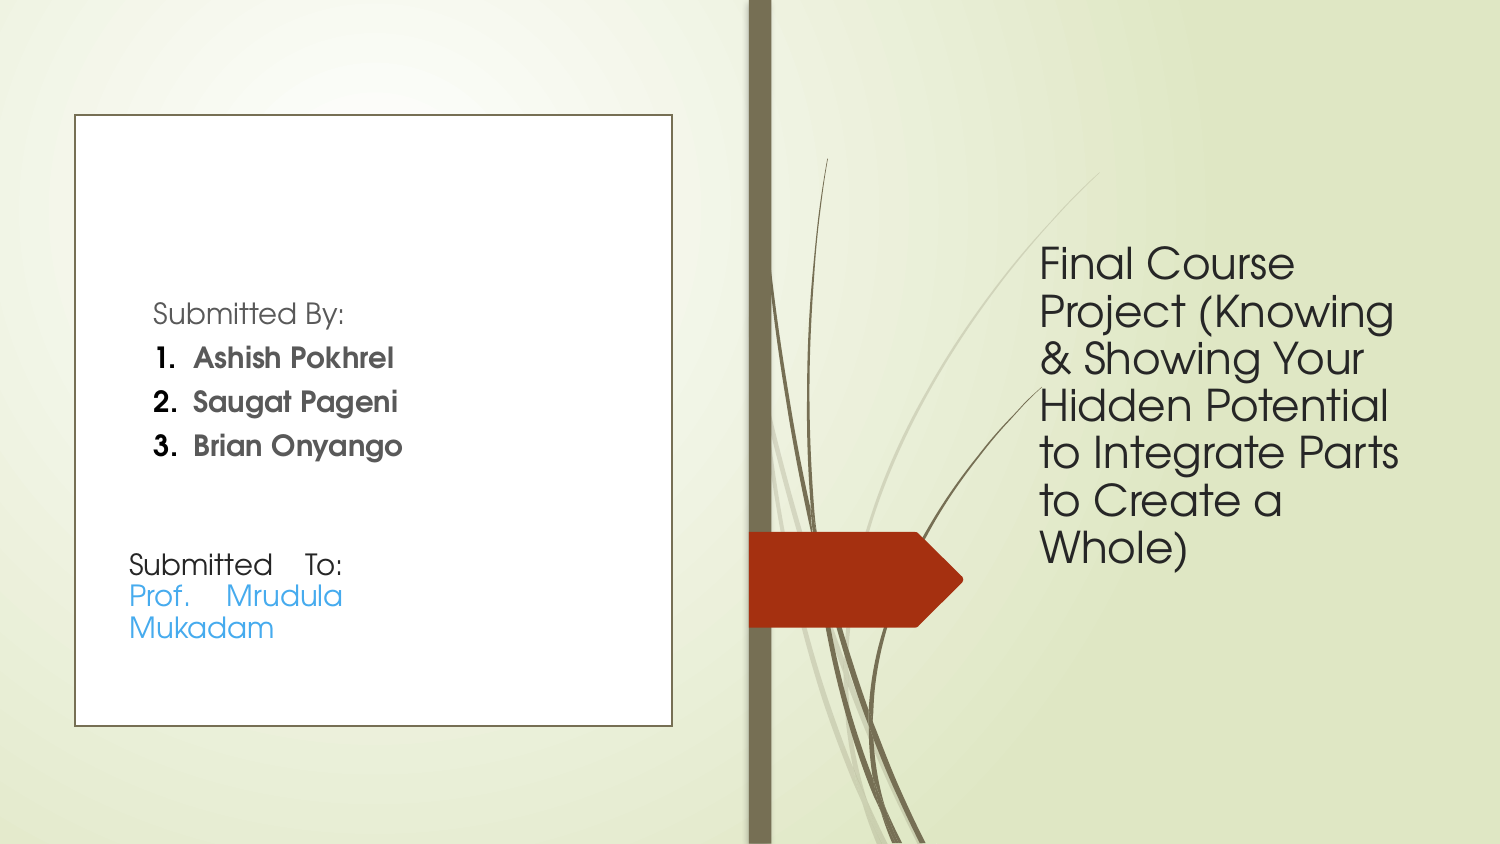

# Final Course Project (Knowing & Showing Your Hidden Potential to Integrate Parts to Create a Whole)
Submitted By:
Ashish Pokhrel
Saugat Pageni
Brian Onyango
Submitted To: Prof. Mrudula Mukadam